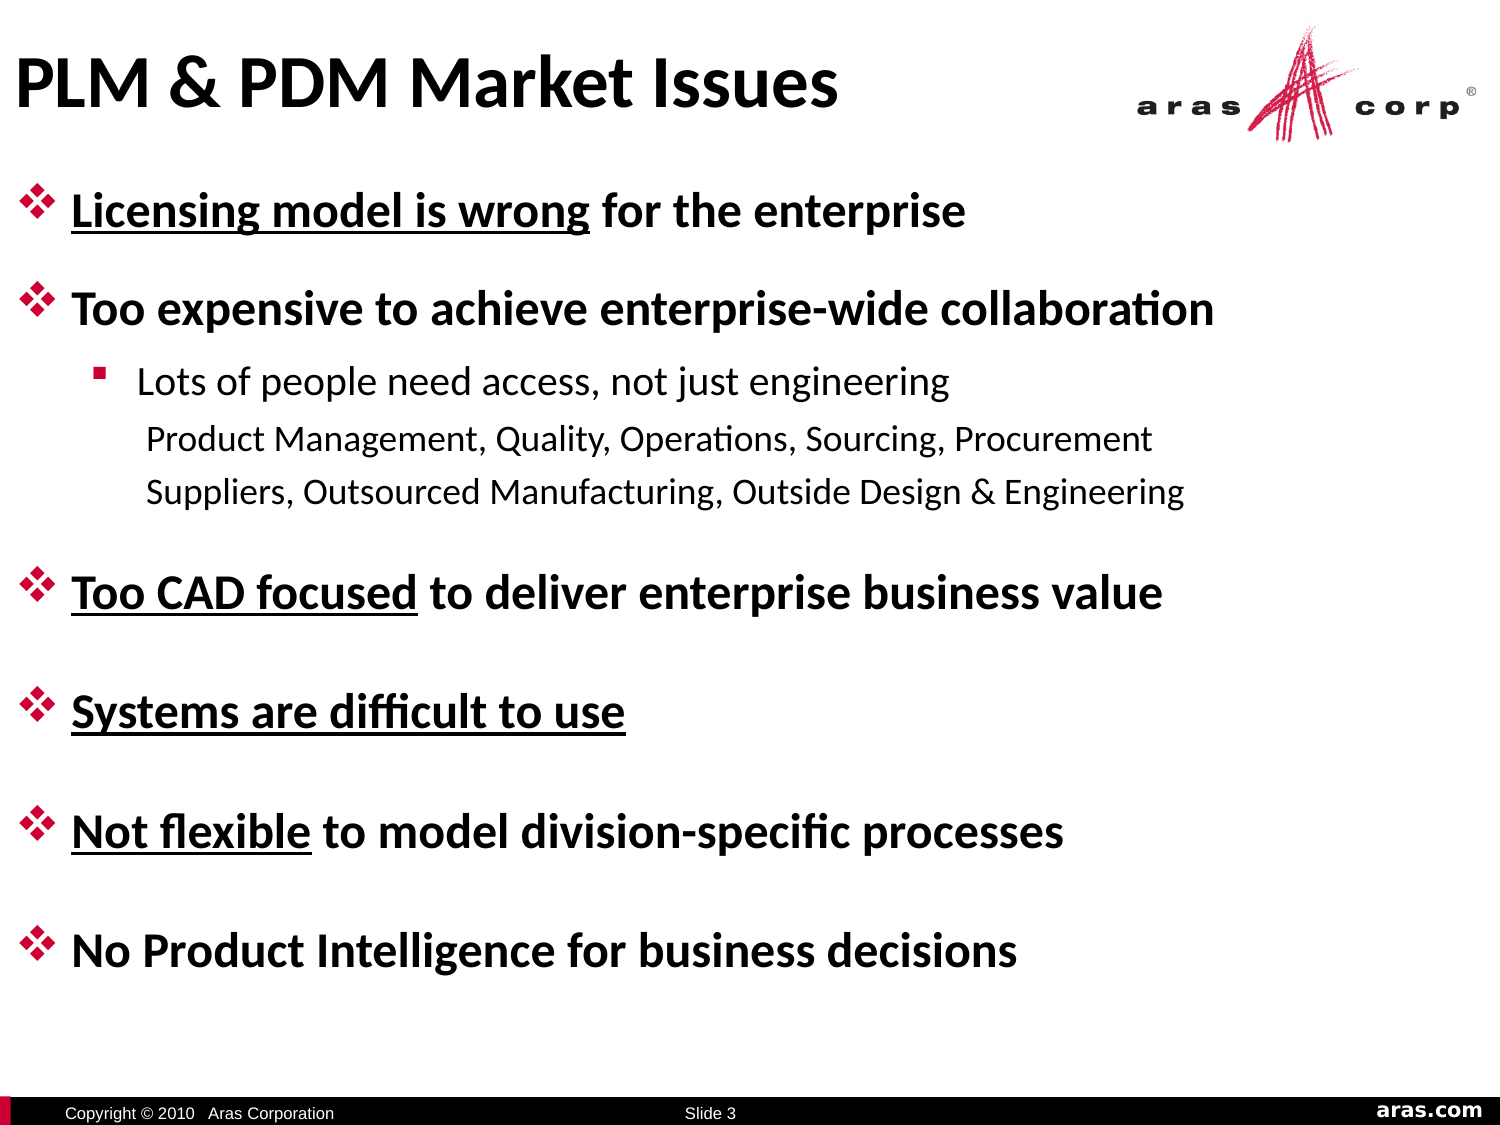

PLM & PDM Market Issues
Licensing model is wrong for the enterprise
Too expensive to achieve enterprise-wide collaboration
Lots of people need access, not just engineering
Product Management, Quality, Operations, Sourcing, Procurement
Suppliers, Outsourced Manufacturing, Outside Design & Engineering
Too CAD focused to deliver enterprise business value
Systems are difficult to use
Not flexible to model division-specific processes
No Product Intelligence for business decisions
Slide 3